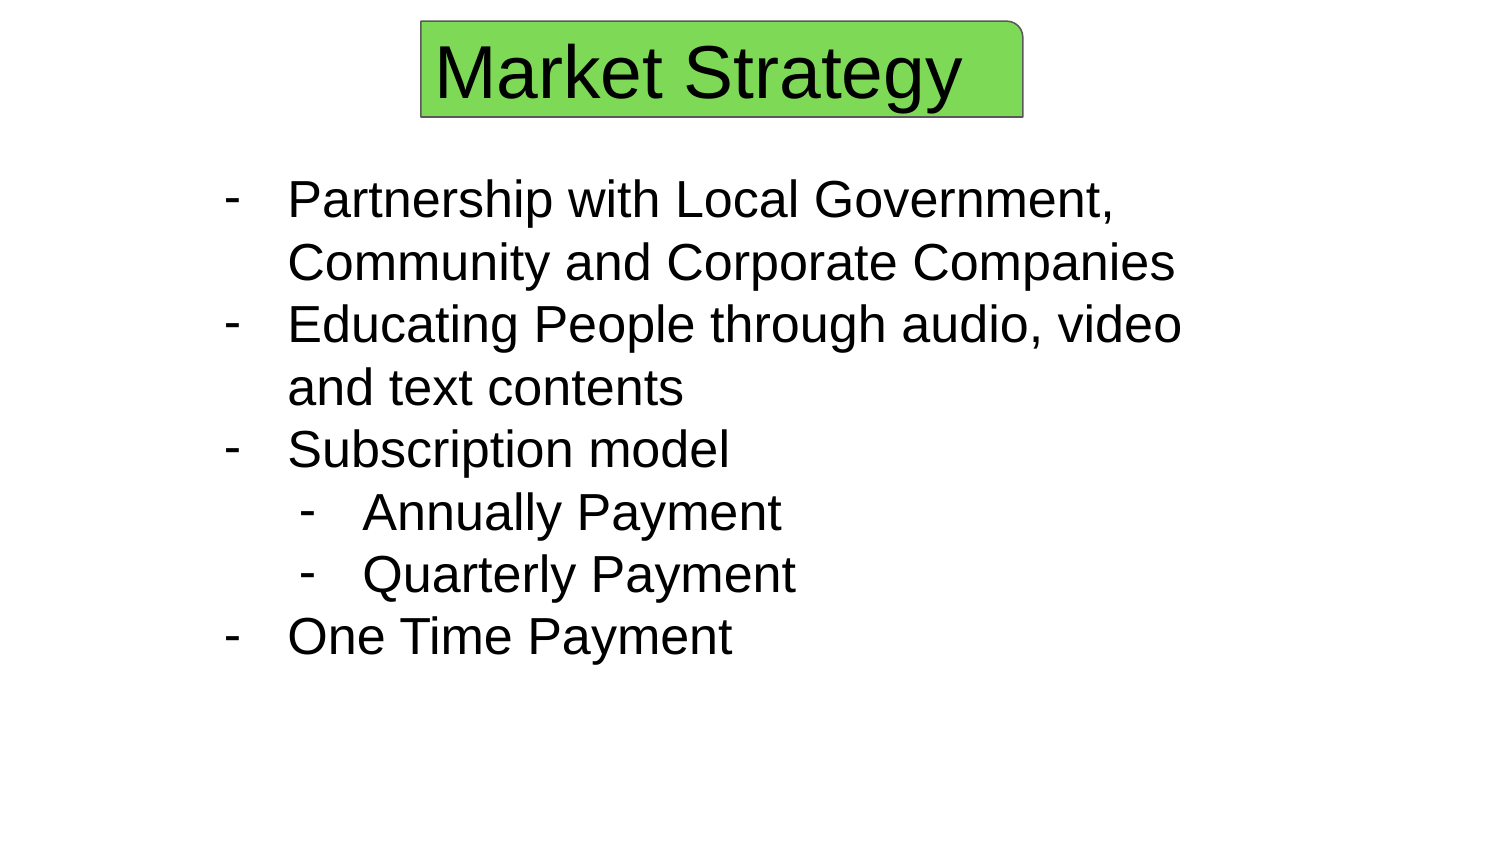

# Market Strategy

Partnership with Local Government, Community and Corporate Companies
Educating People through audio, video and text contents
Subscription model
Annually Payment
Quarterly Payment
One Time Payment